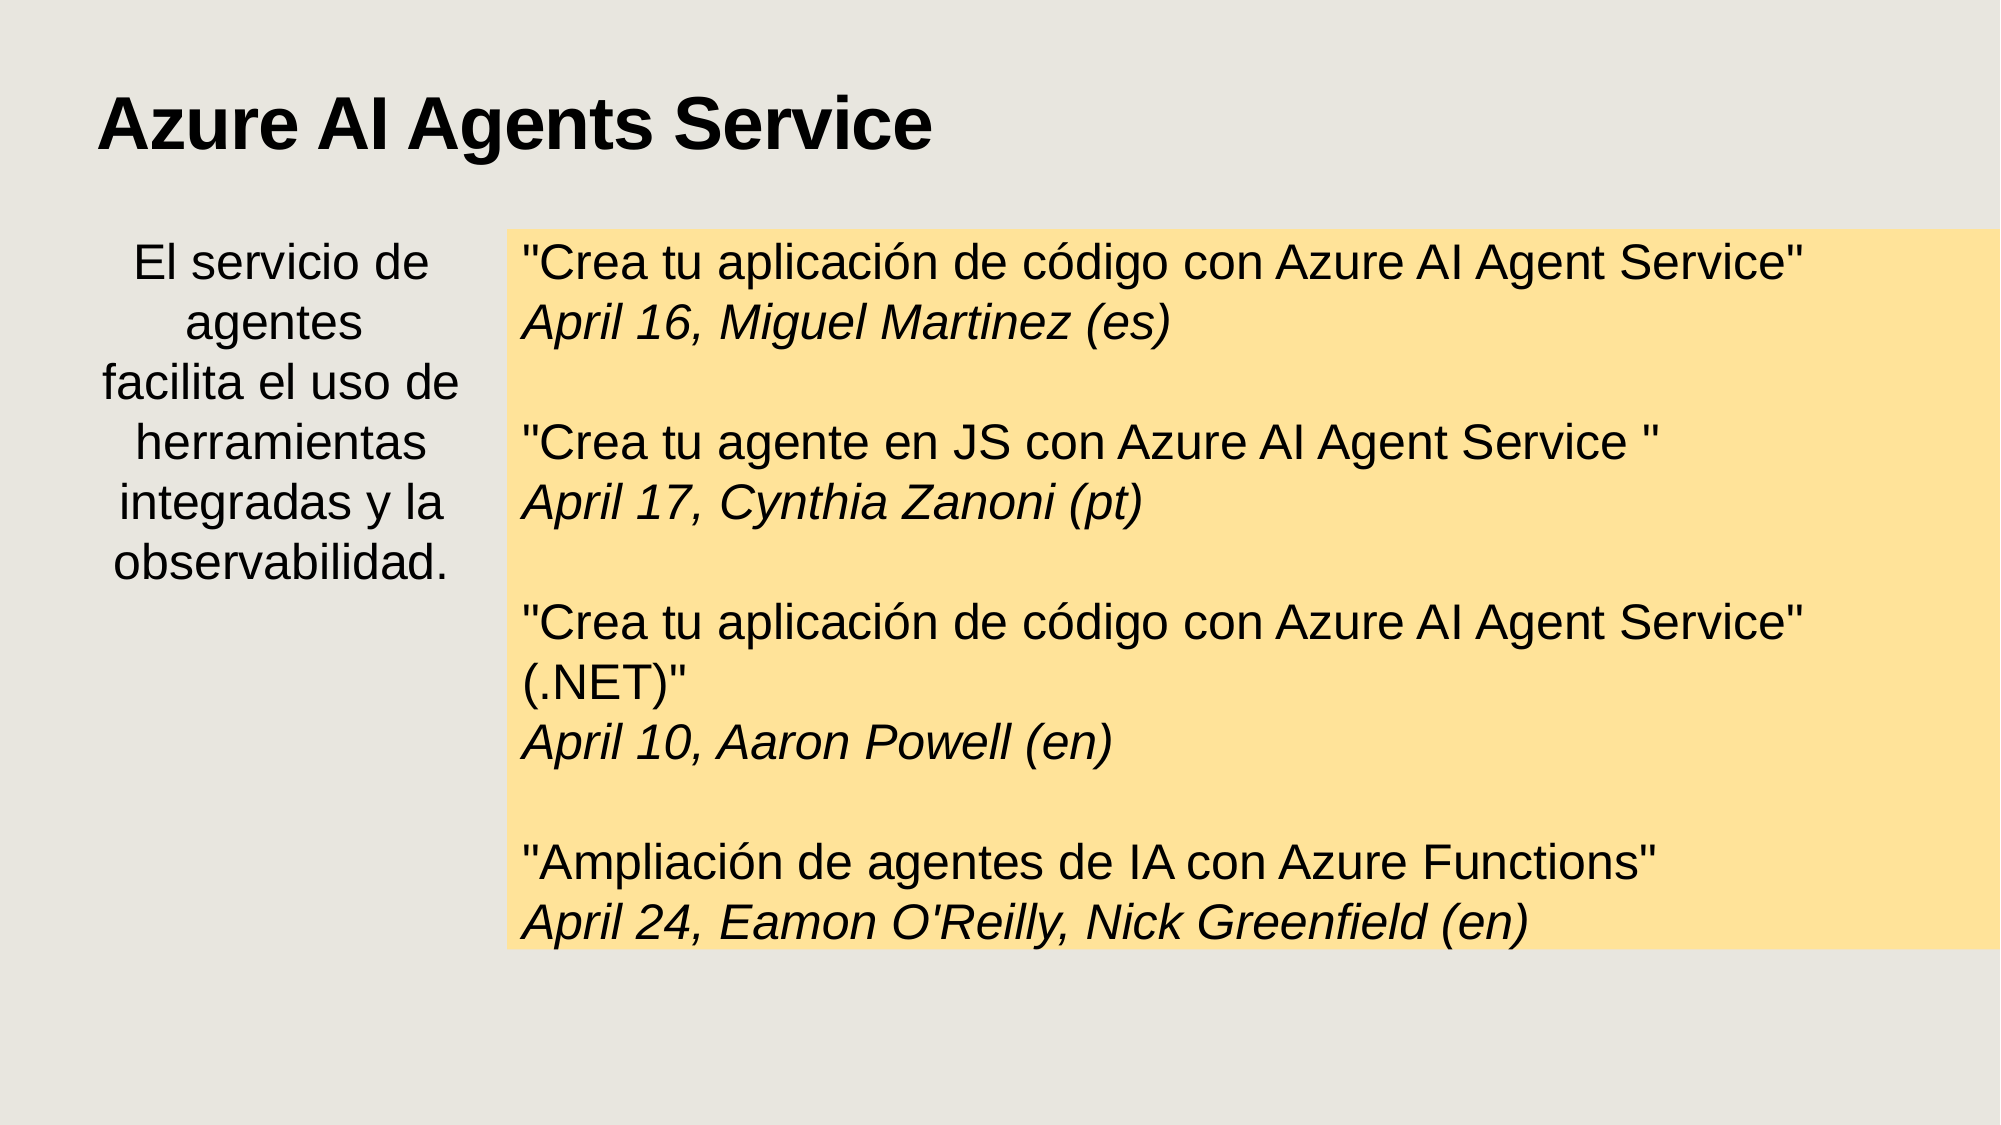

# Azure AI Agents Service
El servicio de agentes
facilita el uso de herramientas integradas y la observabilidad.
"Crea tu aplicación de código con Azure AI Agent Service"
April 16, Miguel Martinez (es)🩷

"Crea tu agente en JS con Azure AI Agent Service "
April 17, Cynthia Zanoni (pt)

"Crea tu aplicación de código con Azure AI Agent Service"
(.NET)"
April 10, Aaron Powell (en)

"Ampliación de agentes de IA con Azure Functions"
April 24, Eamon O'Reilly, Nick Greenfield (en)